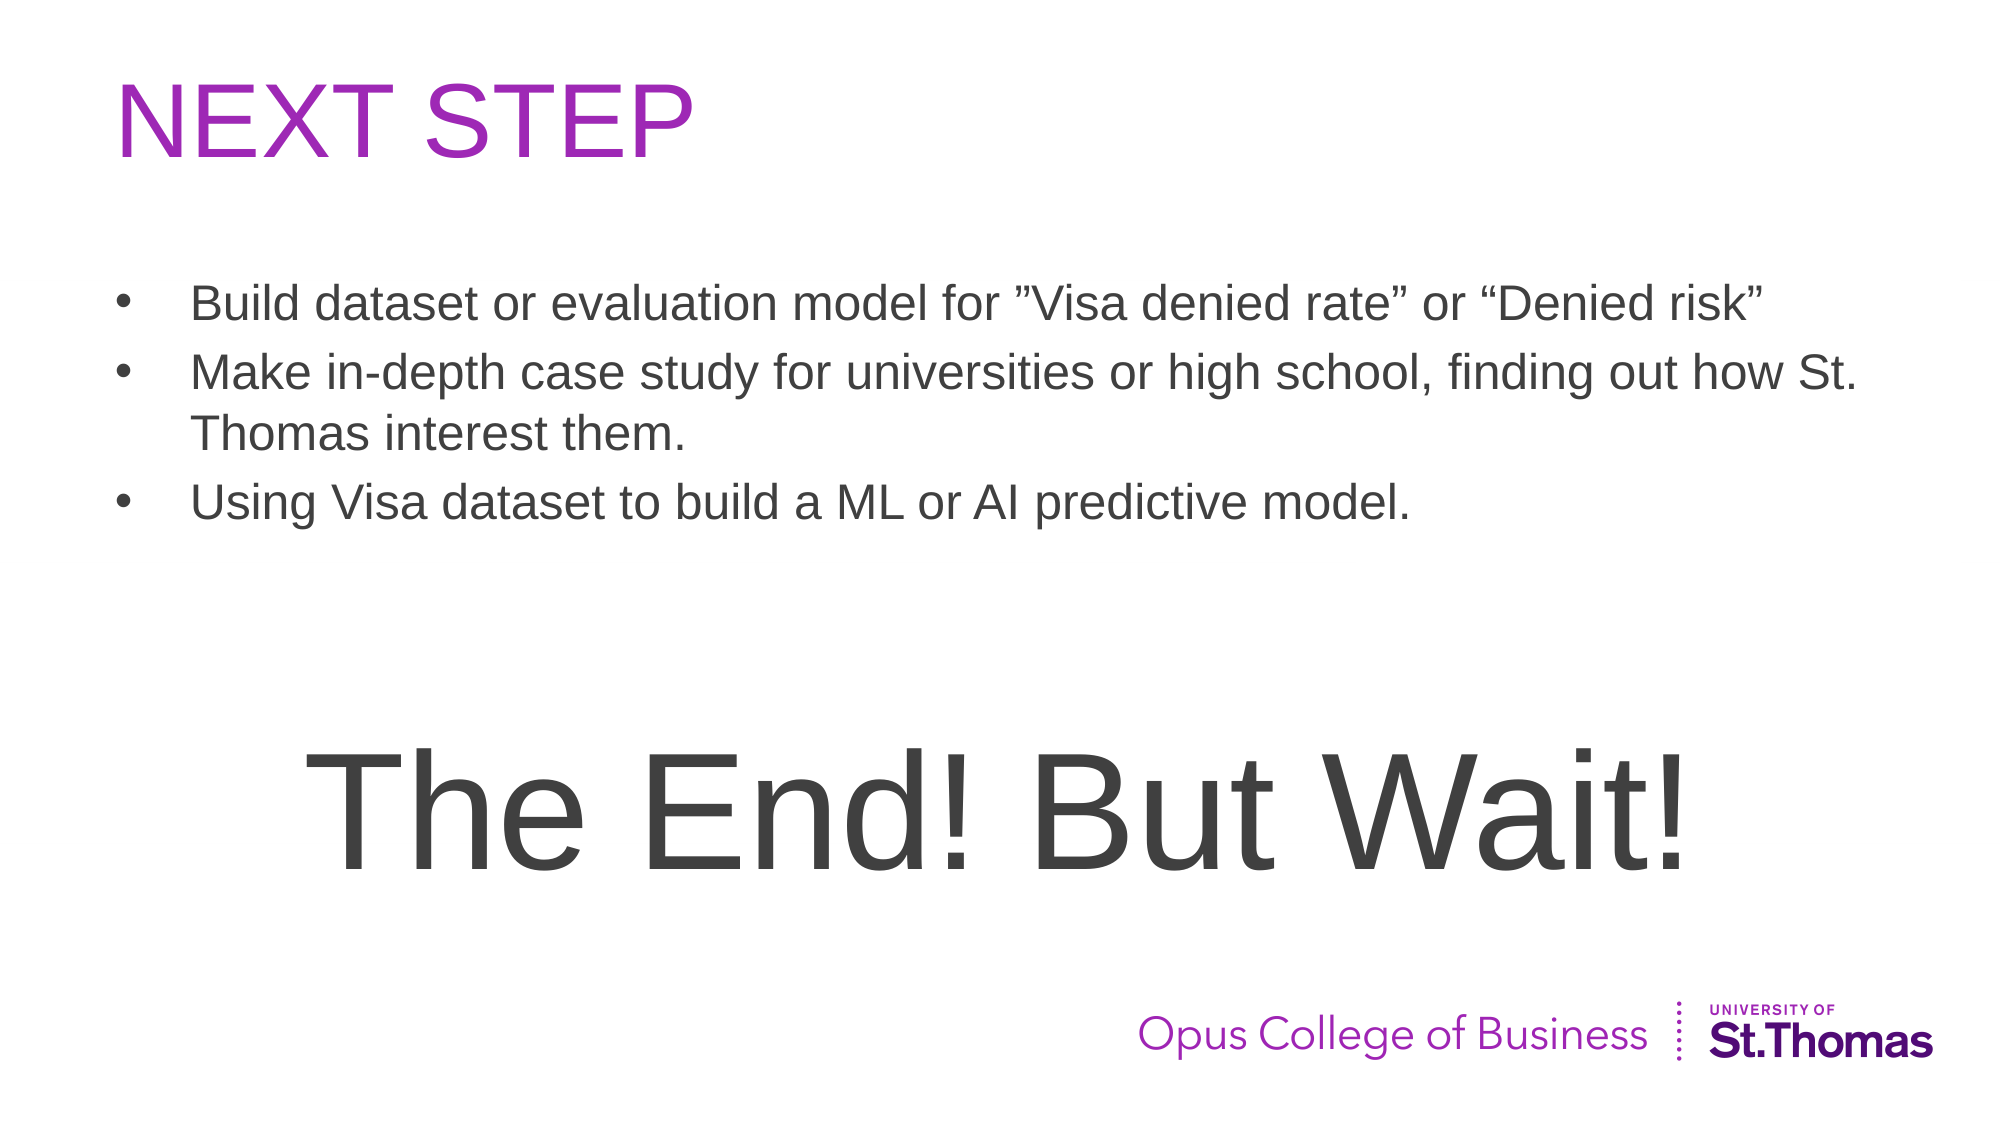

# NEXT STEP
Build dataset or evaluation model for ”Visa denied rate” or “Denied risk”
Make in-depth case study for universities or high school, finding out how St. Thomas interest them.
Using Visa dataset to build a ML or AI predictive model.

The End! But Wait!